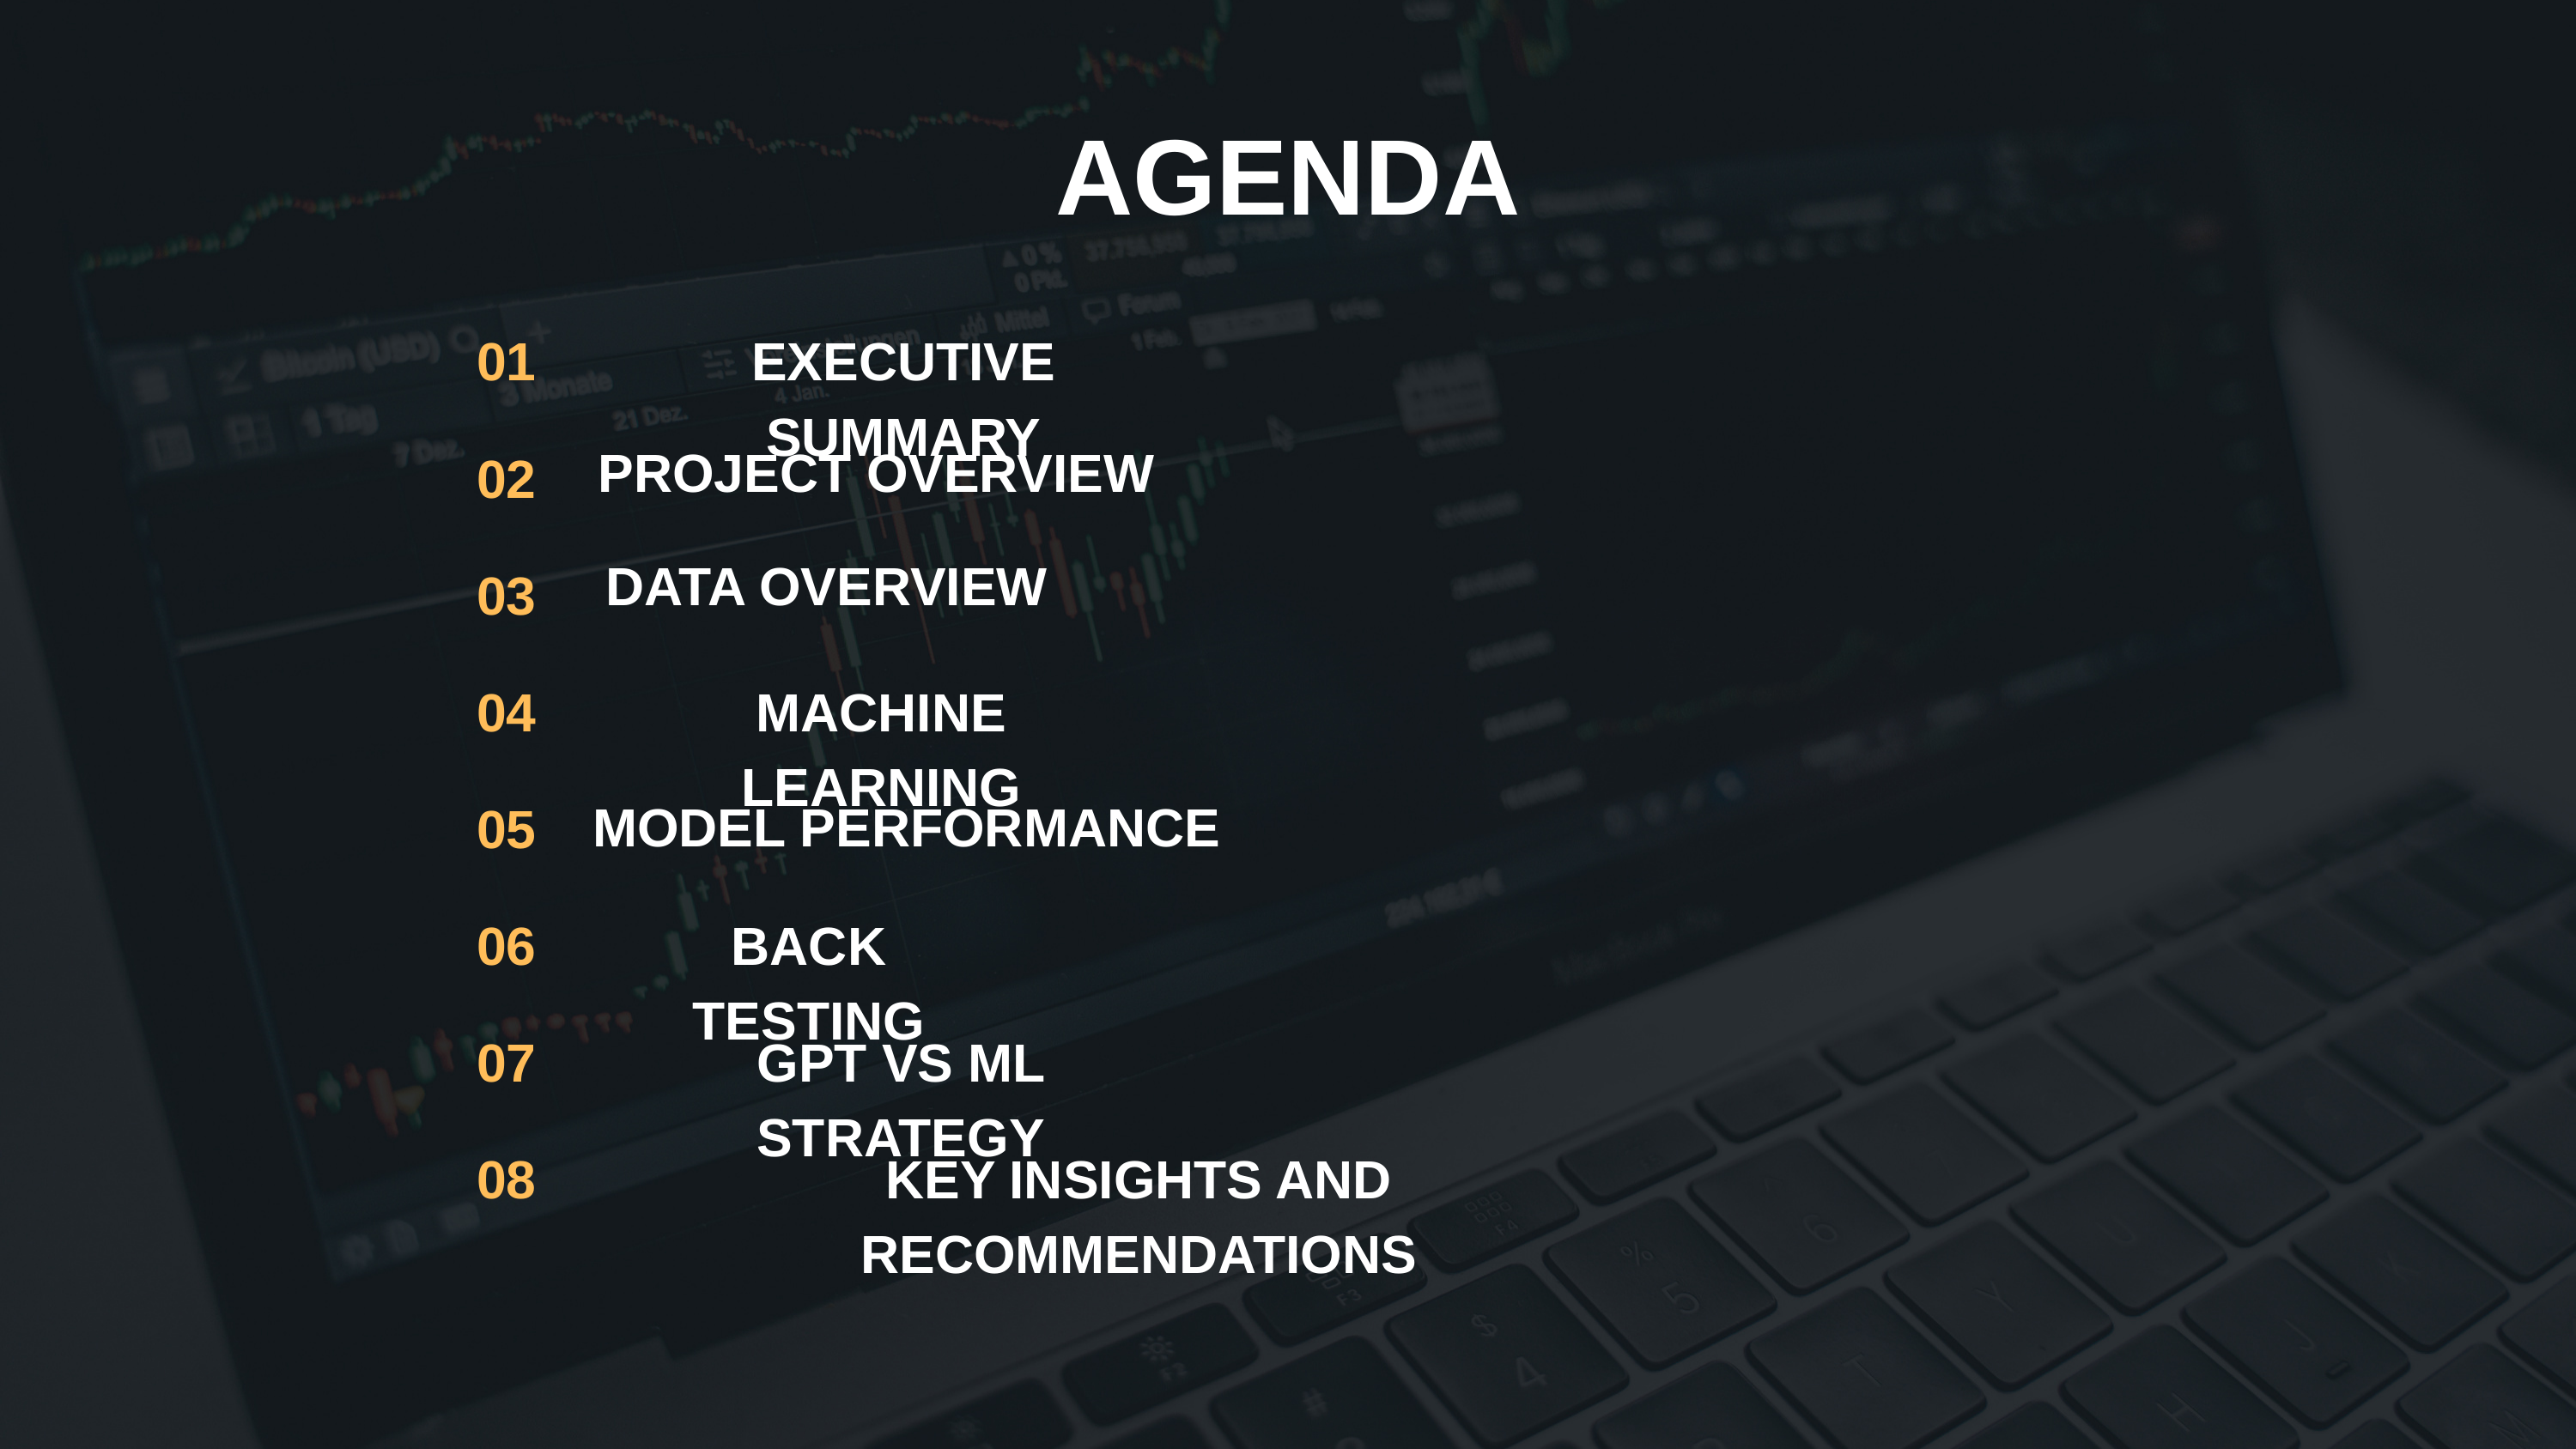

AGENDA
01
EXECUTIVE SUMMARY
PROJECT OVERVIEW
02
DATA OVERVIEW​
03
04
MACHINE LEARNING
MODEL PERFORMANCE
05
06
BACK TESTING
07
GPT VS ML STRATEGY
08
KEY INSIGHTS AND RECOMMENDATIONS